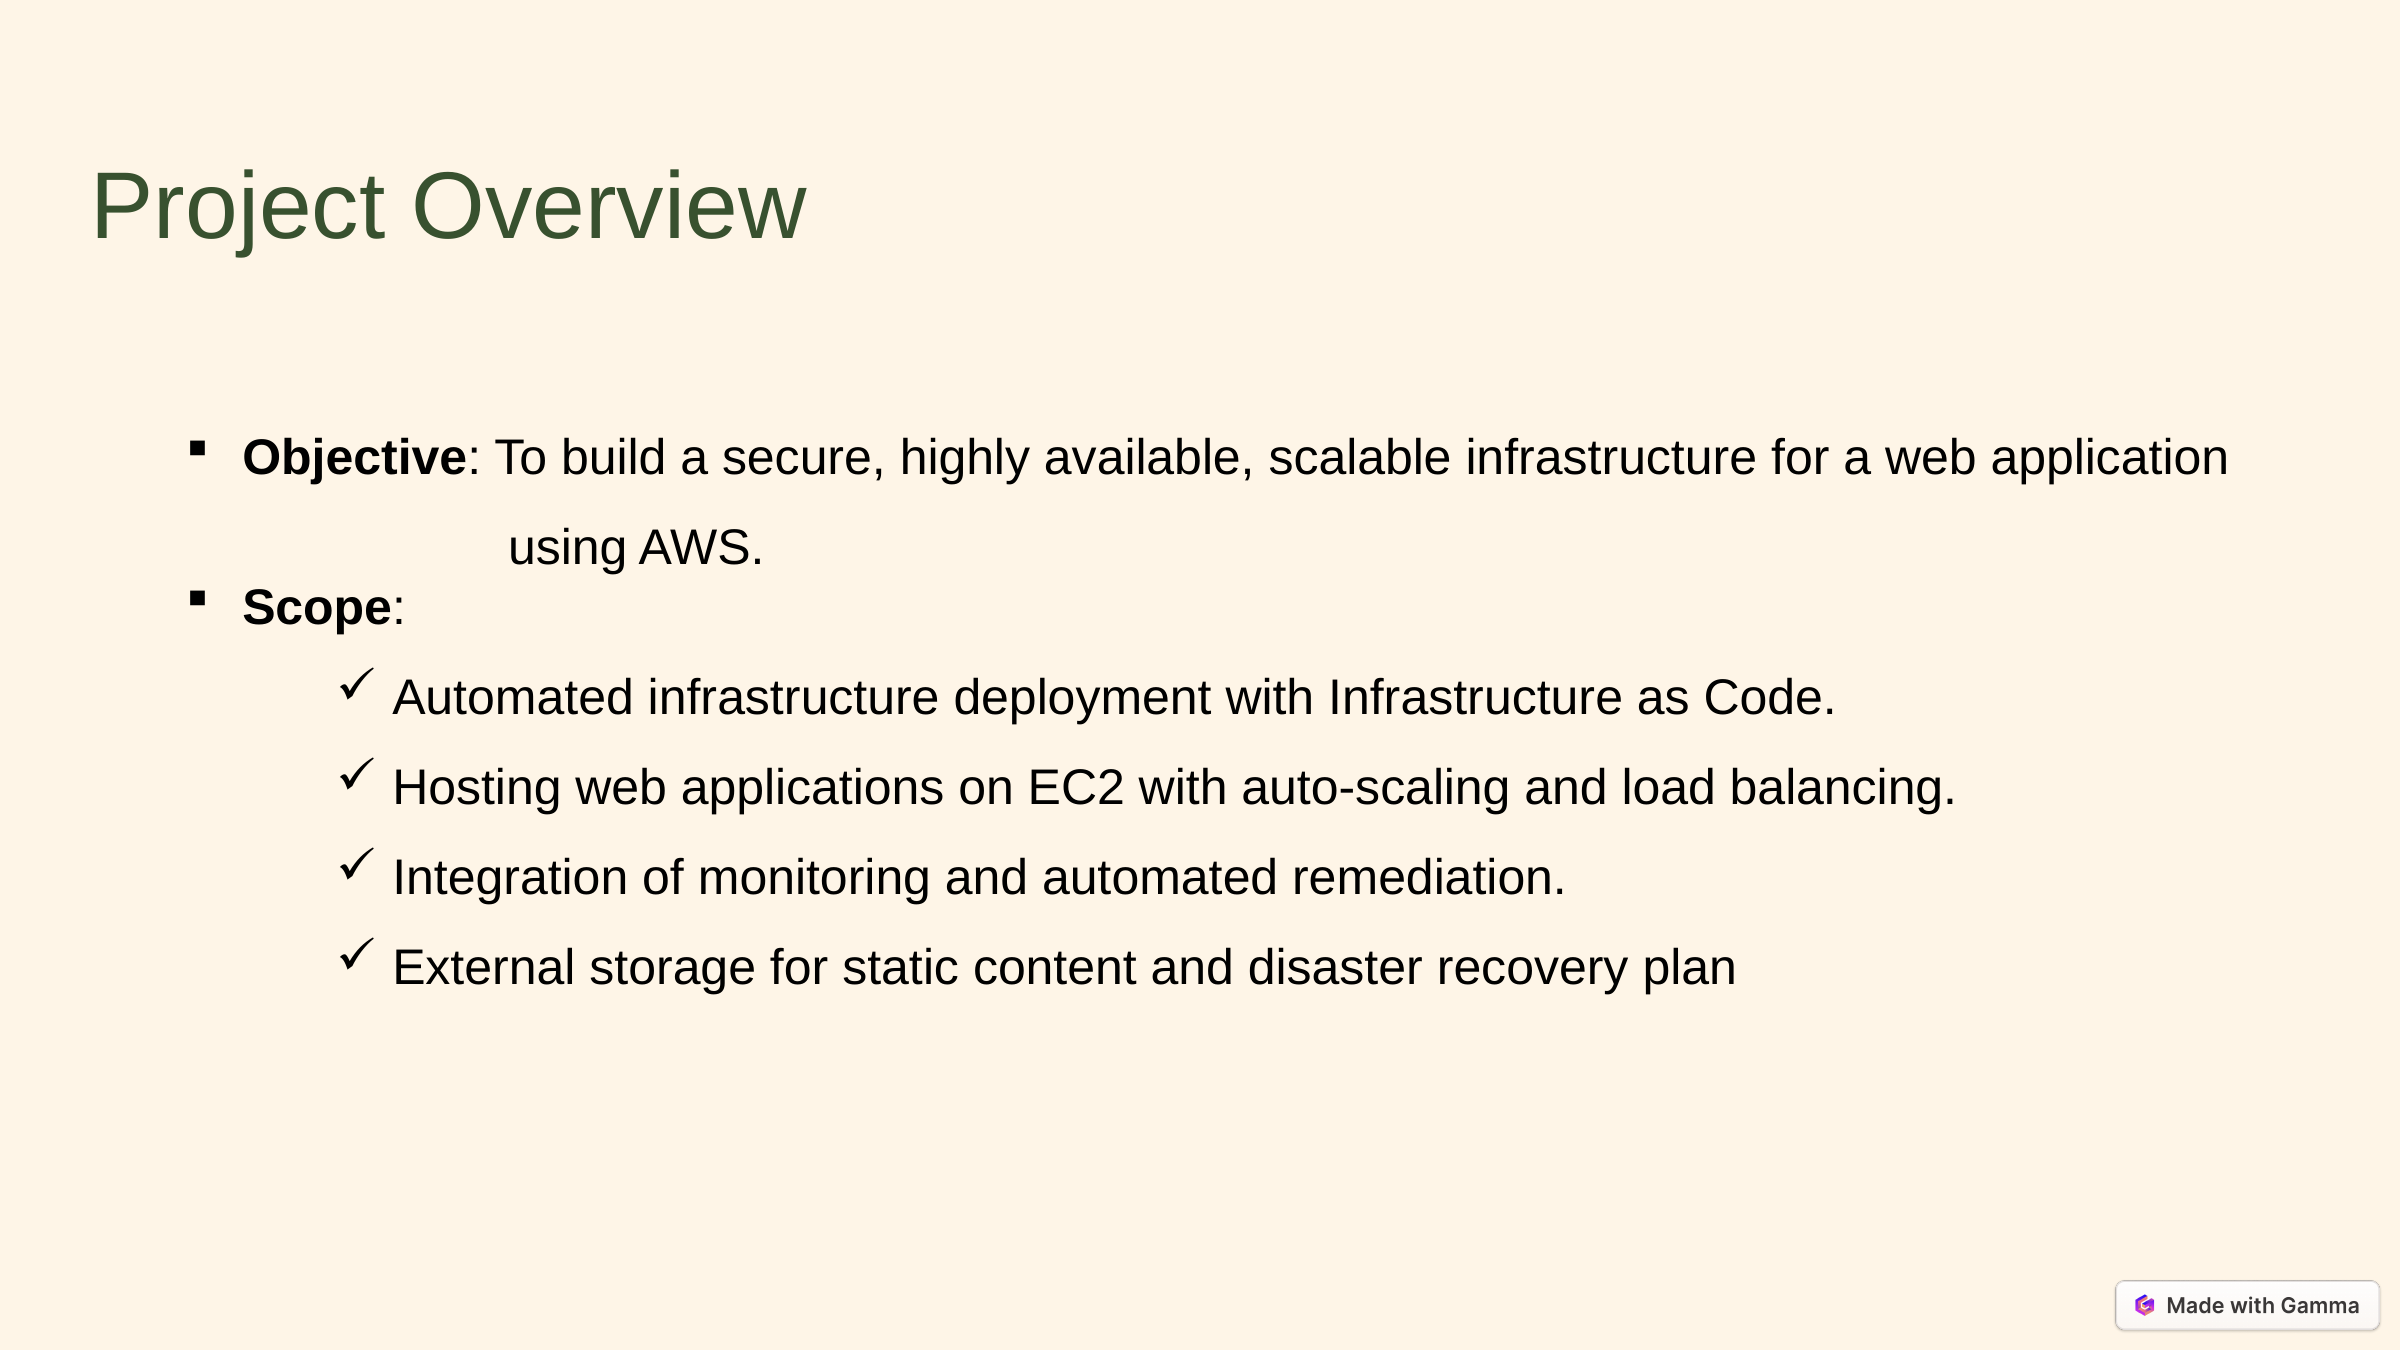

Project Overview
Objective: To build a secure, highly available, scalable infrastructure for a web application
                       using AWS.
Scope:
Automated infrastructure deployment with Infrastructure as Code.
Hosting web applications on EC2 with auto-scaling and load balancing.
Integration of monitoring and automated remediation.
External storage for static content and disaster recovery plan